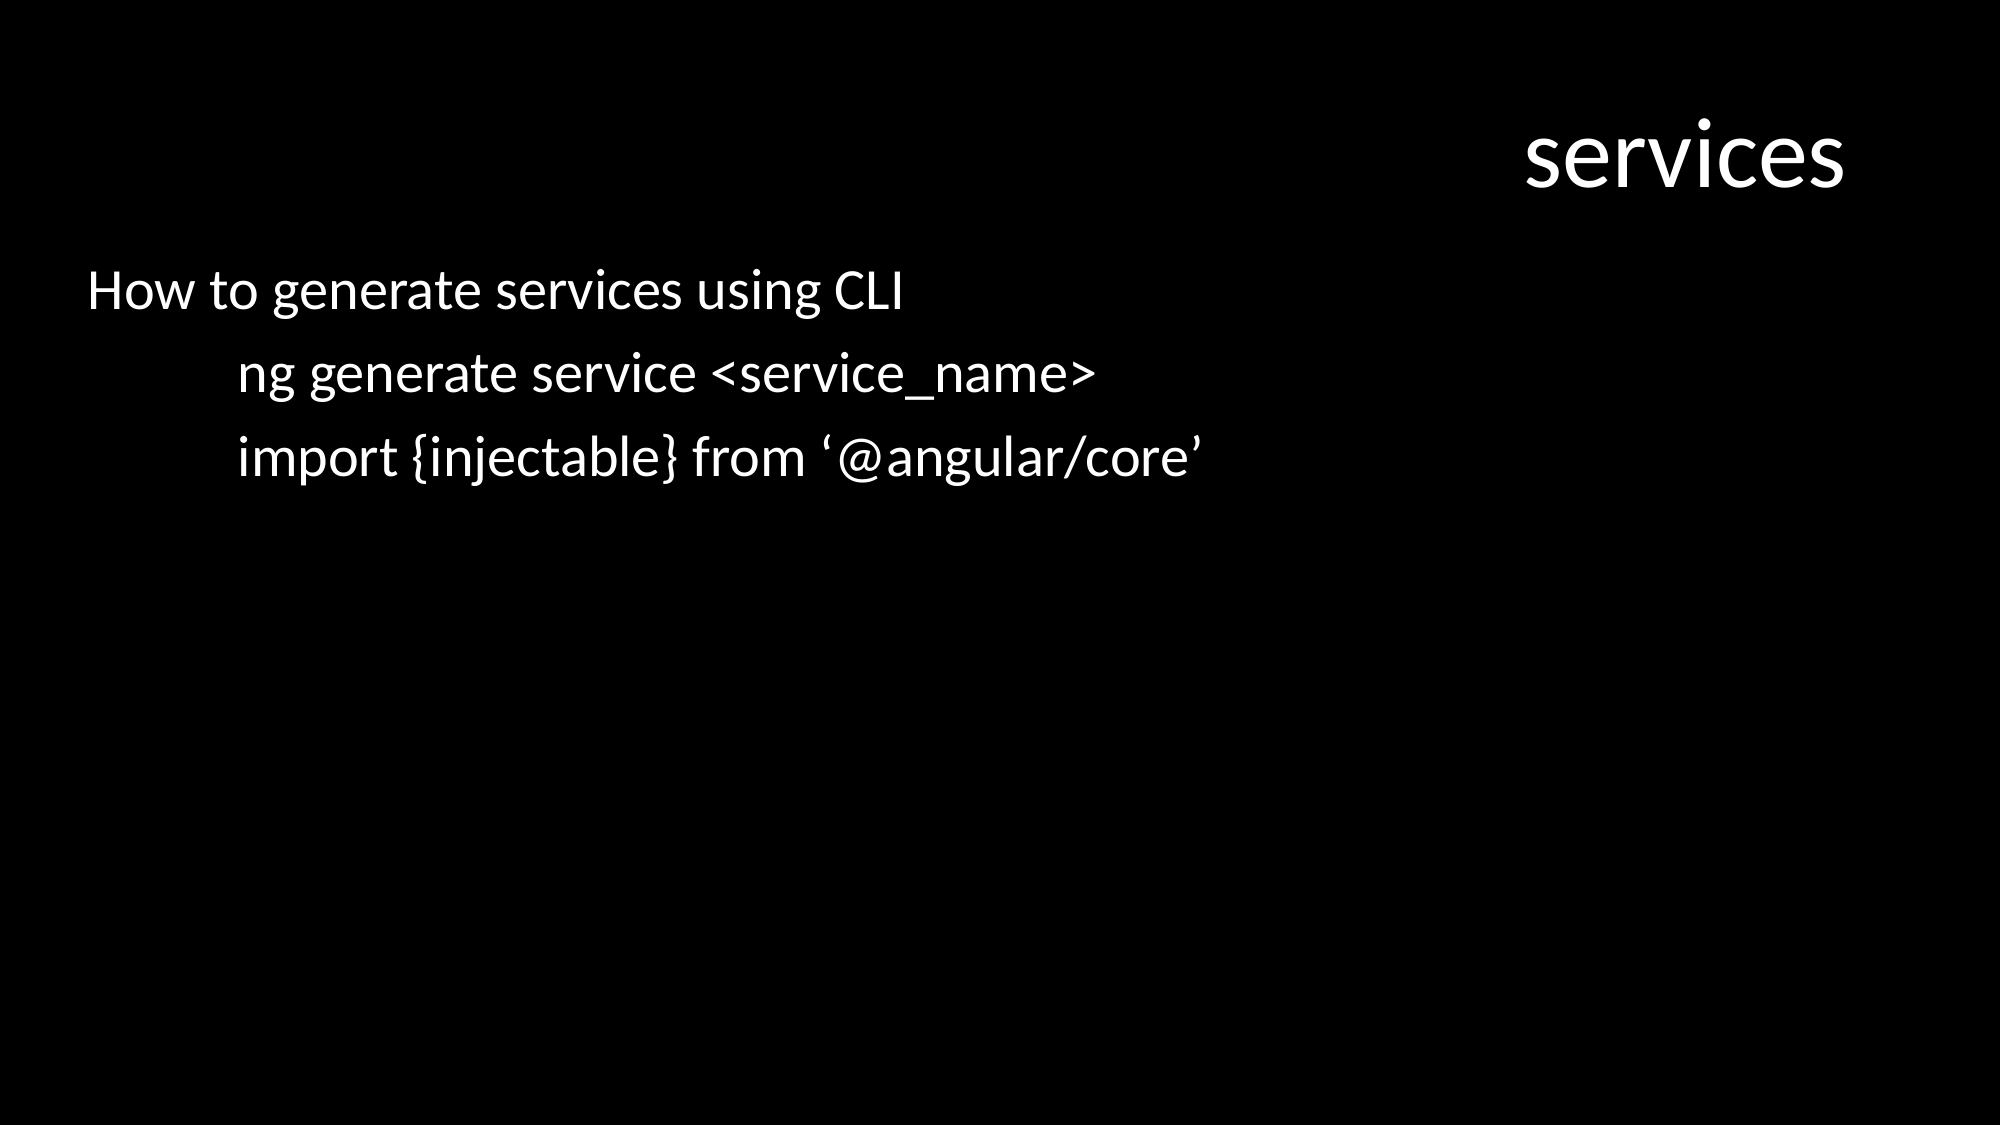

# services
How to generate services using CLI
	ng generate service <service_name>
	import {injectable} from ‘@angular/core’